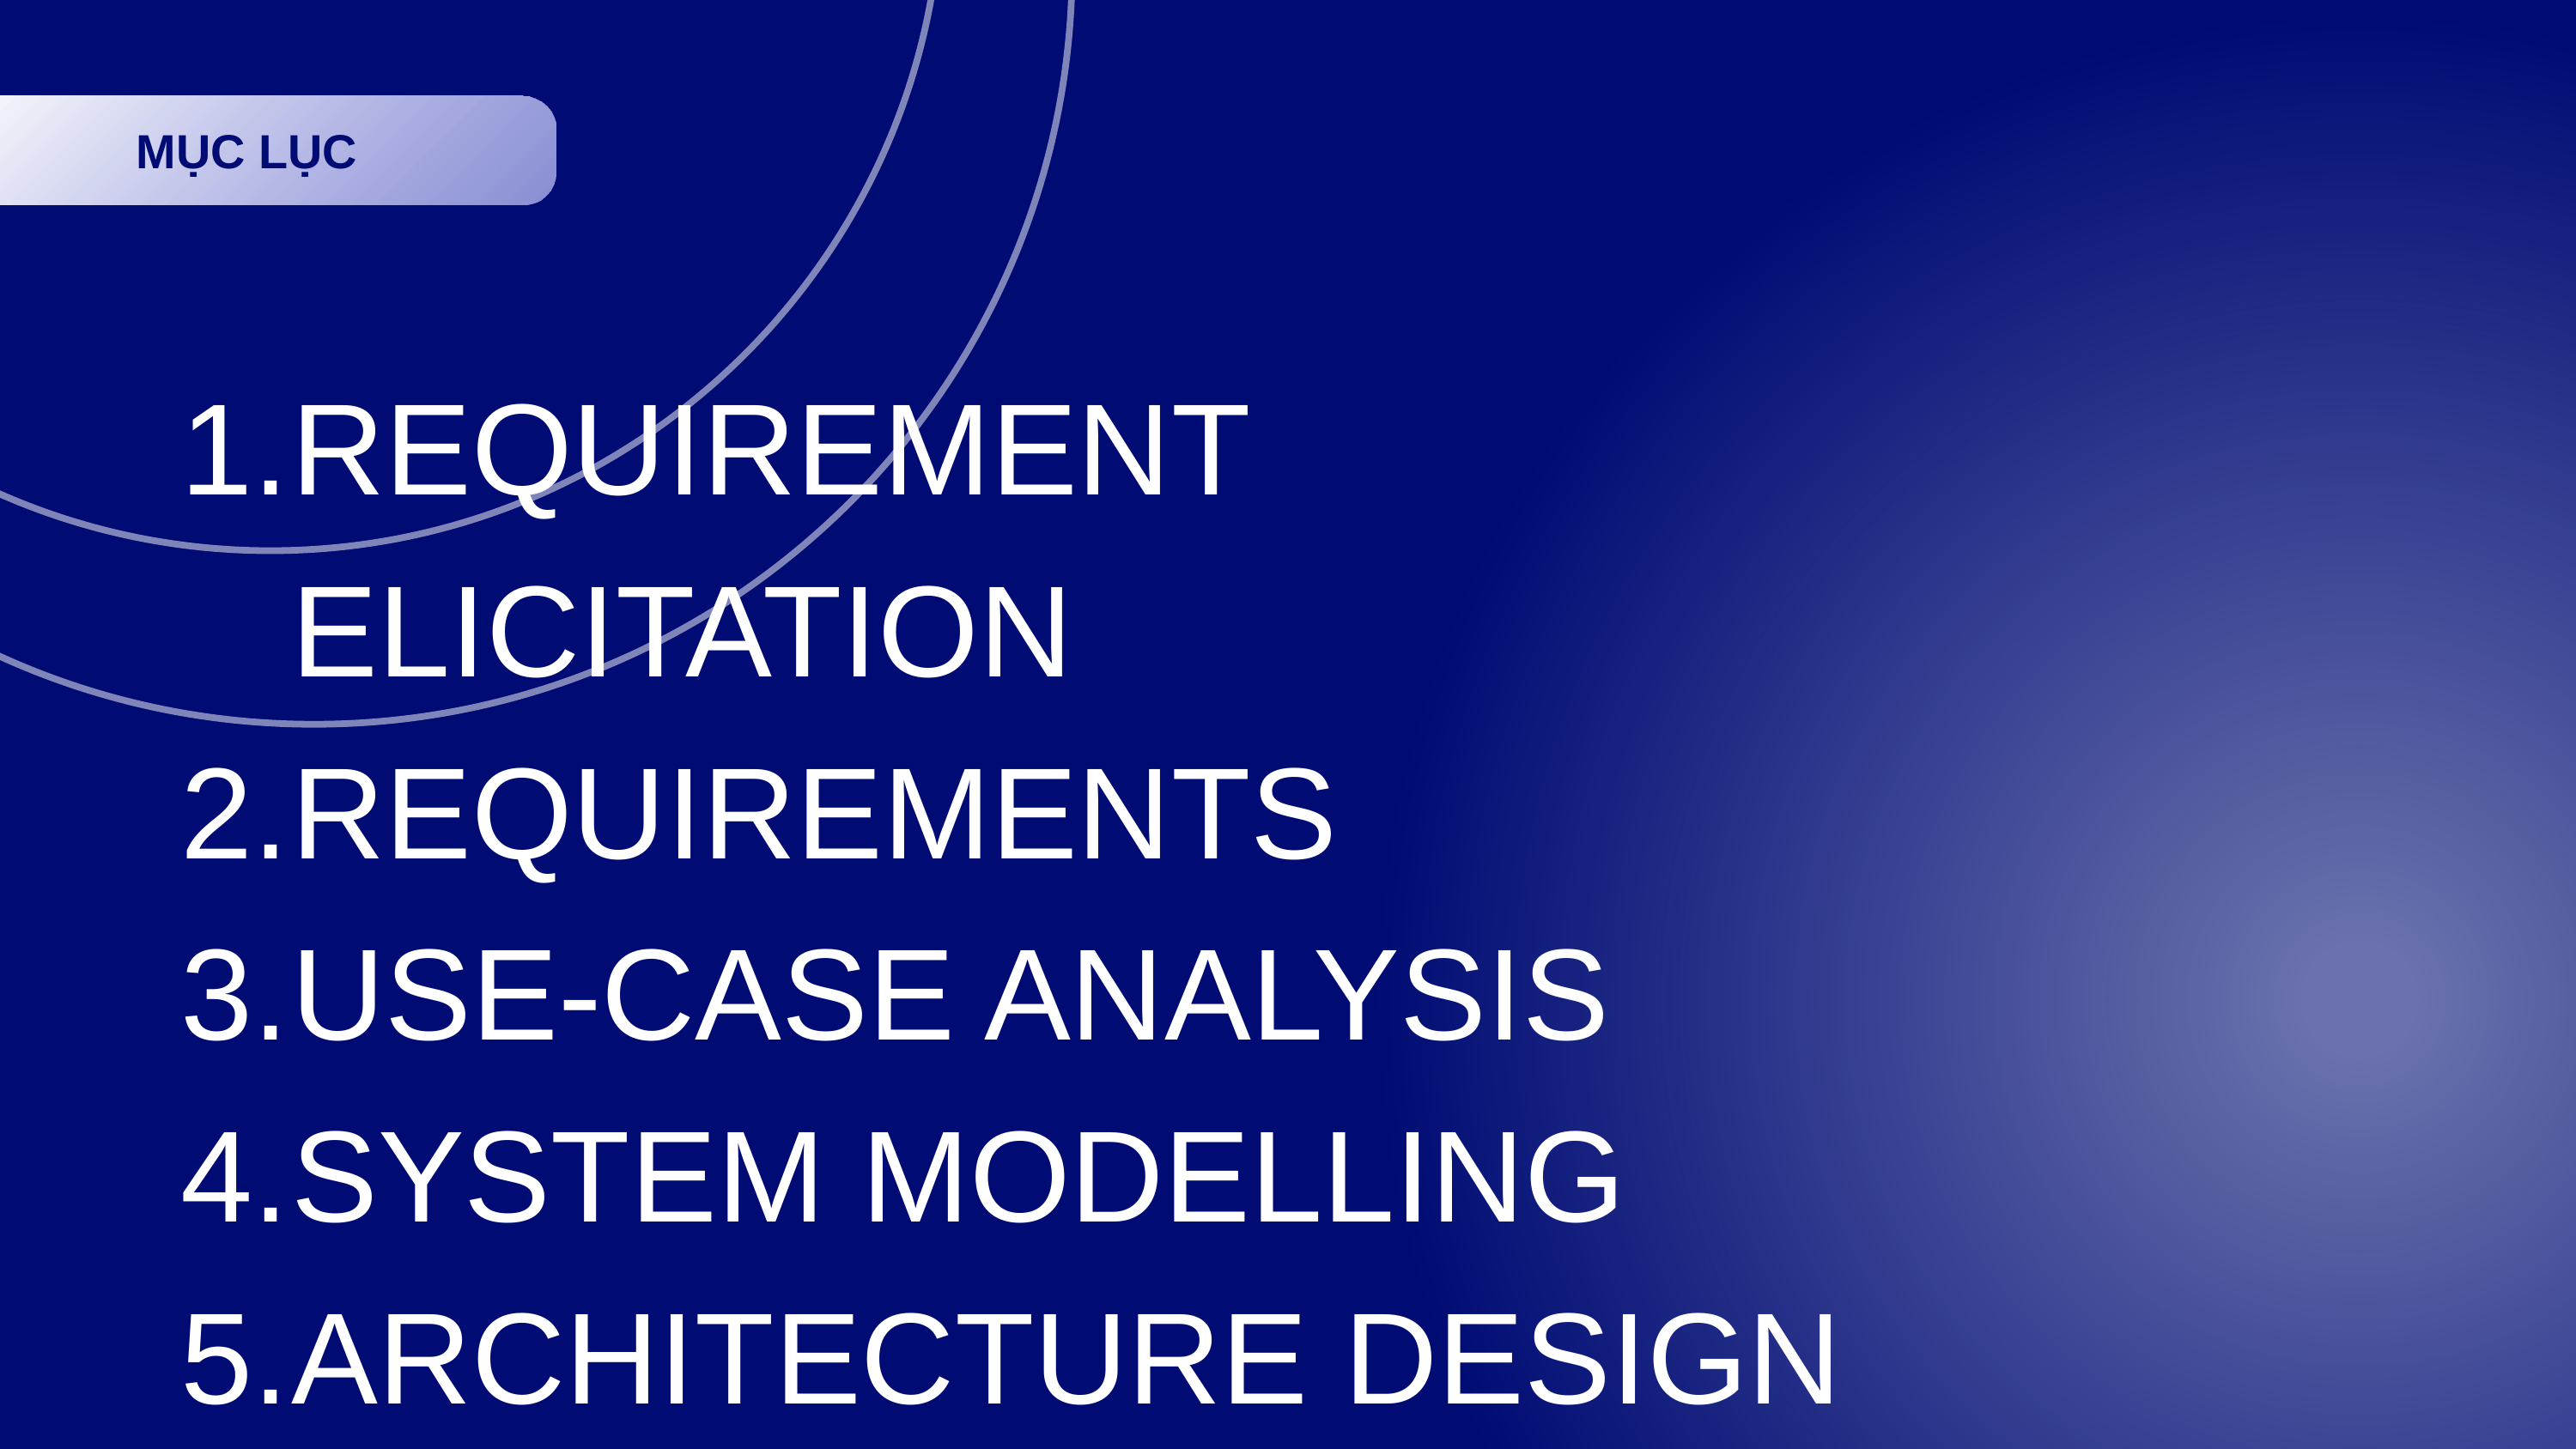

MỤC LỤC
REQUIREMENT ELICITATION
REQUIREMENTS
USE-CASE ANALYSIS
SYSTEM MODELLING
ARCHITECTURE DESIGN